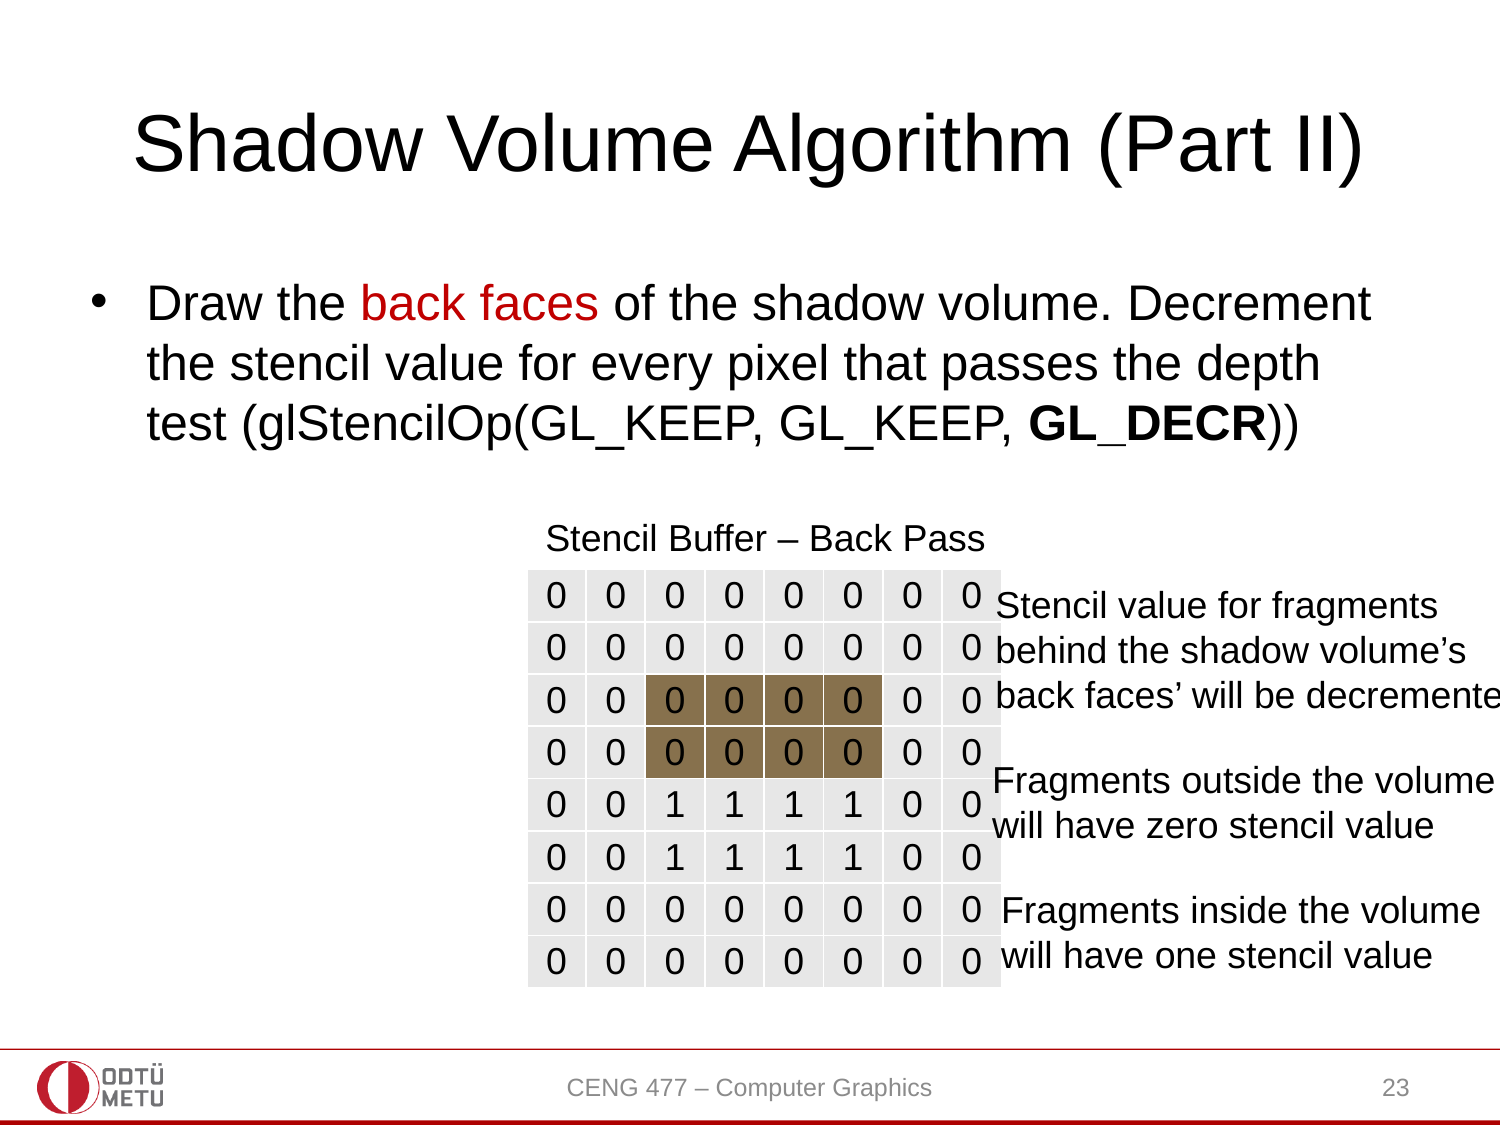

# Shadow Volume Algorithm (Part II)
Draw the back faces of the shadow volume. Decrement the stencil value for every pixel that passes the depth test (glStencilOp(GL_KEEP, GL_KEEP, GL_DECR))

Stencil Buffer – Back Pass
| 0 | 0 | 0 | 0 | 0 | 0 | 0 | 0 |
| --- | --- | --- | --- | --- | --- | --- | --- |
| 0 | 0 | 0 | 0 | 0 | 0 | 0 | 0 |
| 0 | 0 | 0 | 0 | 0 | 0 | 0 | 0 |
| 0 | 0 | 0 | 0 | 0 | 0 | 0 | 0 |
| 0 | 0 | 1 | 1 | 1 | 1 | 0 | 0 |
| 0 | 0 | 1 | 1 | 1 | 1 | 0 | 0 |
| 0 | 0 | 0 | 0 | 0 | 0 | 0 | 0 |
| 0 | 0 | 0 | 0 | 0 | 0 | 0 | 0 |
Stencil value for fragments
behind the shadow volume’s
back faces’ will be decremented
Fragments outside the volume
will have zero stencil value
Fragments inside the volume
will have one stencil value
CENG 477 – Computer Graphics
23